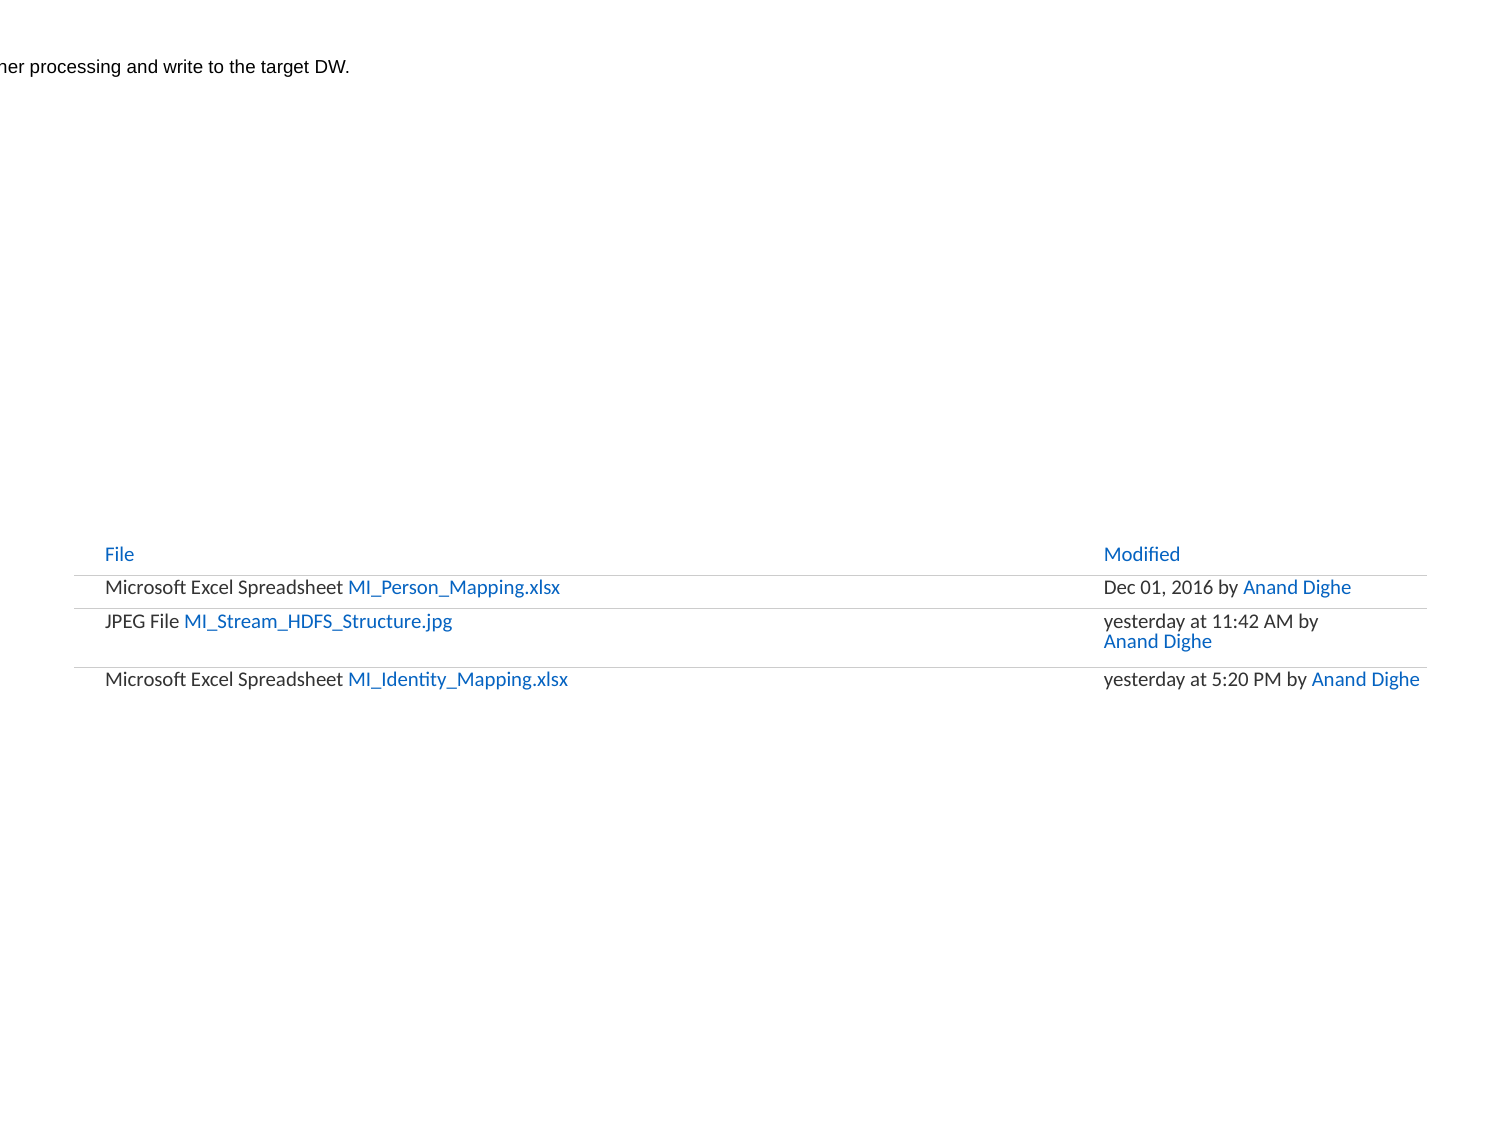

#
|  | File |  | Modified |
| --- | --- | --- | --- |
|  | Microsoft Excel Spreadsheet MI\_Person\_Mapping.xlsx |  | Dec 01, 2016 by Anand Dighe |
|  | JPEG File MI\_Stream\_HDFS\_Structure.jpg |  | yesterday at 11:42 AM by Anand Dighe |
|  | Microsoft Excel Spreadsheet MI\_Identity\_Mapping.xlsx |  | yesterday at 5:20 PM by Anand Dighe |
Purpose
This page will document the design on how data in the MI Kafka Topics (JSON format) will be ingested, processed and handed-over to the next phase in the Data Pipeline. It covers the following:
How data will be read from MI Kafka Topics;
How data will be processed in Spark;
How data will be written to a persistent staging data store

Phase Objective
Spark Streaming will be used for this Phase. Under the cover, Spark Streaming executes as a micro batch, where the batch window can be configured (e.g. every 2 seconds).
The main objective of this phase is to:
Ingest the messages (Nested JSON documents) from MI Kafka topics in streaming mode
Convert the nested json structures to flat structures aligned to the target DW data model
Derive Hash values for record keys (Key Hash) and record attributes (Value Hash)
Write the flattened structures to files in HDFS
Phase Logical Steps
Read Step
Data will be read from the following MI Kafka Topics which contain the messages as Nested JSON Documents [Note - The previous phase (Phase 1) has converted data from Kafka Message Pack format and written to Kafka MI in JSON format]
Person
Identity,
Service Delivery
Event
Address
Organisation
Individual
At the end of this step, the data in Kafka (JSON) shall be read into Spark memory structures (RDD/DataFrames)

Process Step
In this step, the nested json structures shall be flattened to align to the target DW data model.
Additionally Hash Values would be derived for the following:
Key Hash = Hash (Record Source + Record Handle ID)
Value Hash = Hash (Record Non-key attributes)
SHA1 algorithm will be used to generate the Hash Values
All of this processing would be done in memory using Spark data structures.
Note: The attachments to this page will provide the detailed mapping rules required for the processing step. E.g. Person Mapping rules are present in MI_Person_Mapping.xlsx
Write Step
In this step, the data from the Processing step will be written to HDFS file
The HDFS files will have a hierarchical structure as
/apps/MI/stream/
<Domain>
<Target Table(s)
Time-period
Here is a snapshot of how the data will look for Person Domain

Summary
At the end of this Phase, the data from MI Kafka would have been processed, hash values derived and written to HDFS into files aligned to the target data model. This data will be then read by the next Phase in the Data Pipeline for further processing and write to the target DW.

Drag and drop to upload or browse for files
Download All | Lock All | Unlock All

LikeBe the first to like this
No labels
Edit Labels

Write a comment…